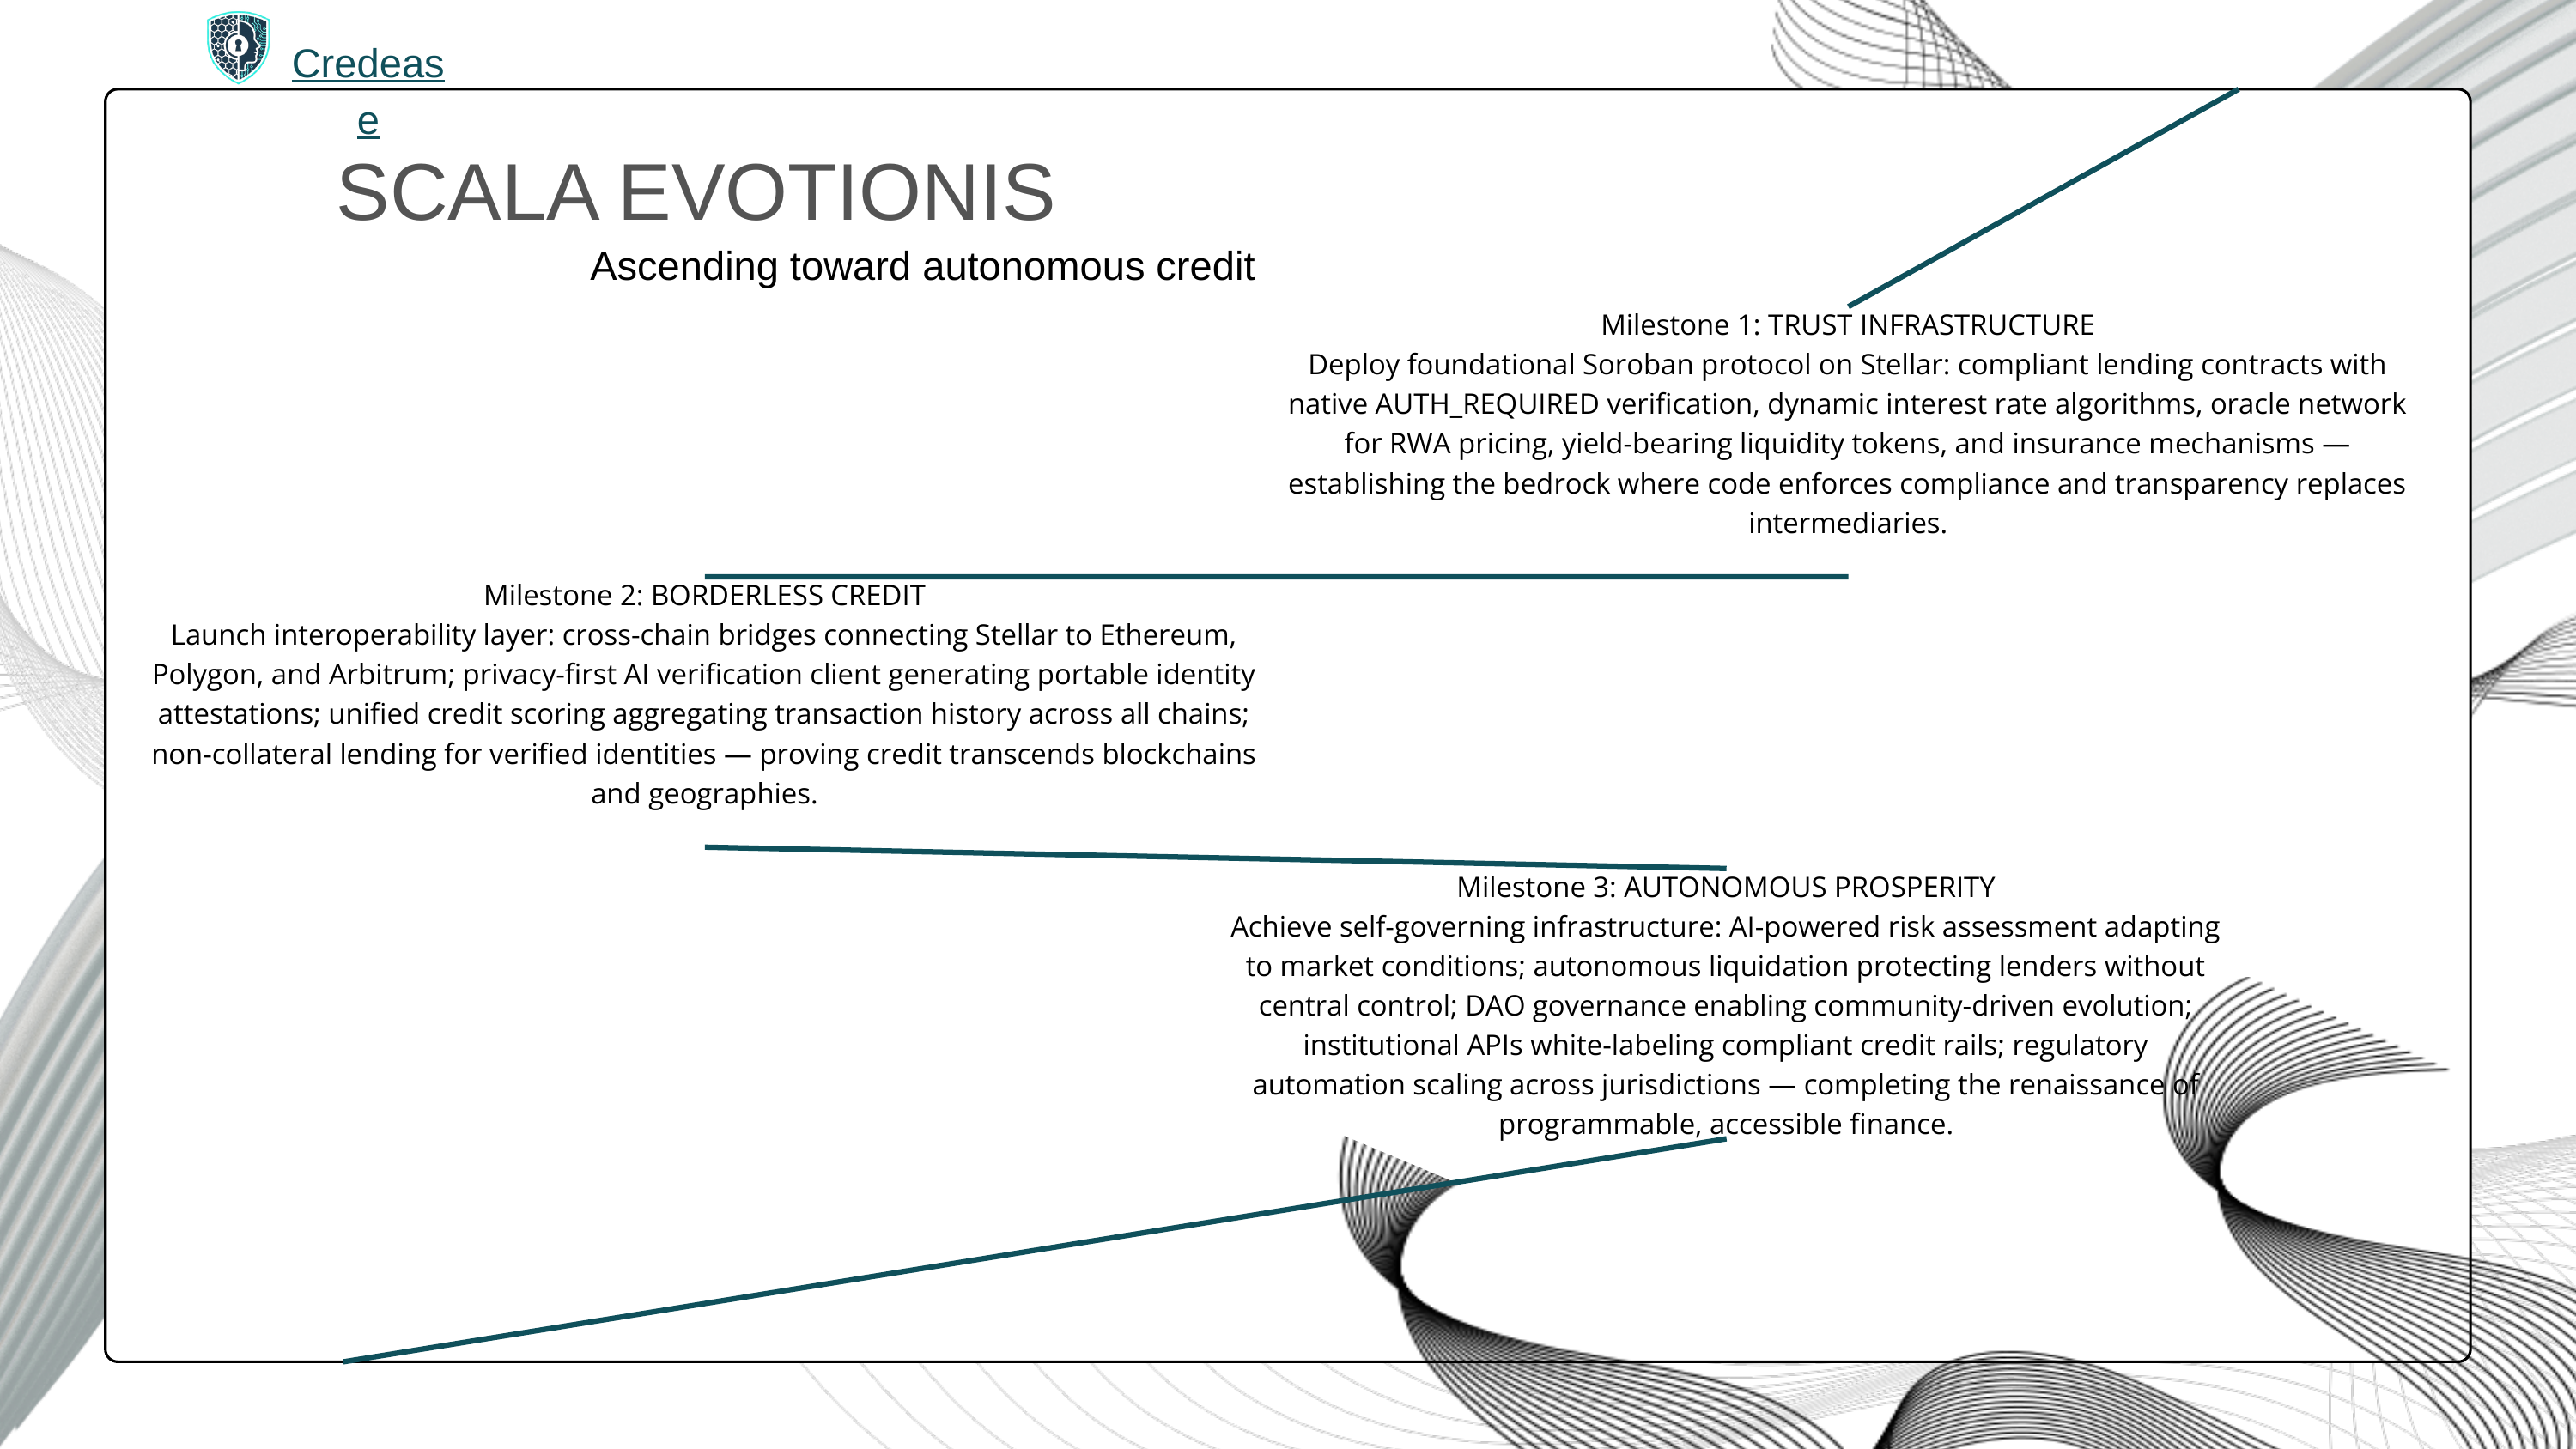

Credease

SCALA EVOTIONIS
Ascending toward autonomous credit
Milestone 1: TRUST INFRASTRUCTURE
Deploy foundational Soroban protocol on Stellar: compliant lending contracts with native AUTH_REQUIRED verification, dynamic interest rate algorithms, oracle network for RWA pricing, yield-bearing liquidity tokens, and insurance mechanisms — establishing the bedrock where code enforces compliance and transparency replaces intermediaries.

Milestone 2: BORDERLESS CREDIT
Launch interoperability layer: cross-chain bridges connecting Stellar to Ethereum, Polygon, and Arbitrum; privacy-first AI verification client generating portable identity attestations; unified credit scoring aggregating transaction history across all chains; non-collateral lending for verified identities — proving credit transcends blockchains and geographies.

Milestone 3: AUTONOMOUS PROSPERITY
Achieve self-governing infrastructure: AI-powered risk assessment adapting to market conditions; autonomous liquidation protecting lenders without central control; DAO governance enabling community-driven evolution; institutional APIs white-labeling compliant credit rails; regulatory automation scaling across jurisdictions — completing the renaissance of programmable, accessible finance.